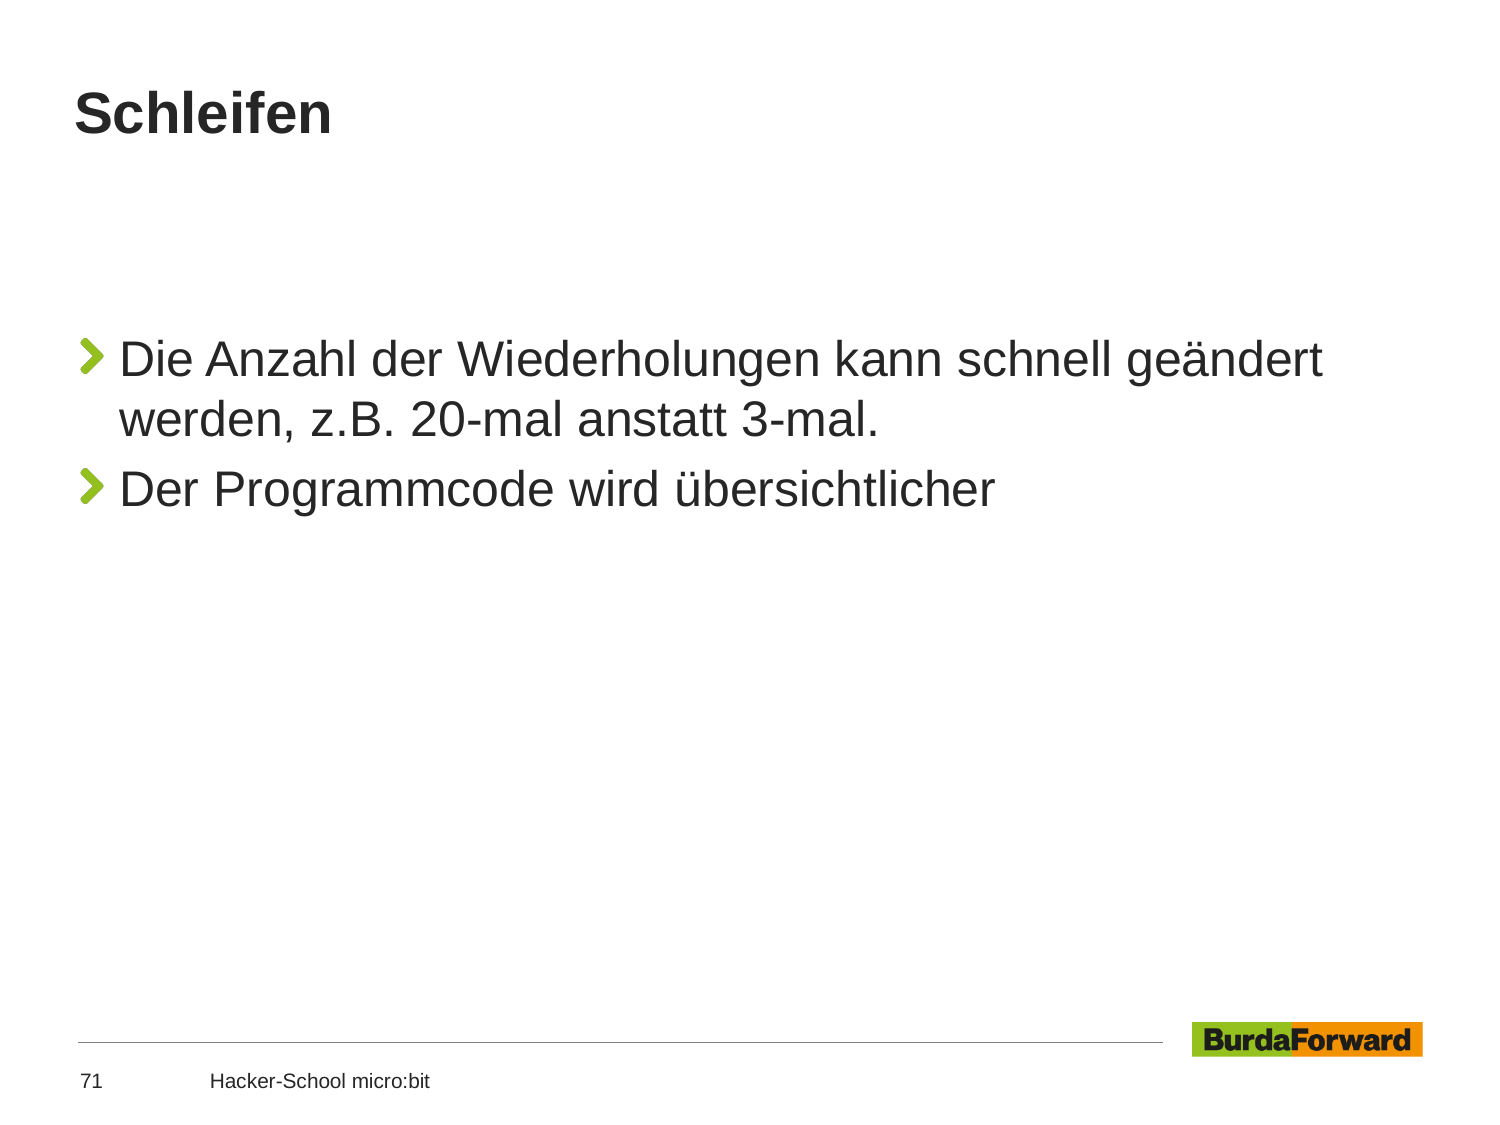

# Schleifen

Die Anzahl der Wiederholungen kann schnell geändert werden, z.B. 20-mal anstatt 3-mal.
Der Programmcode wird übersichtlicher
71
Hacker-School micro:bit